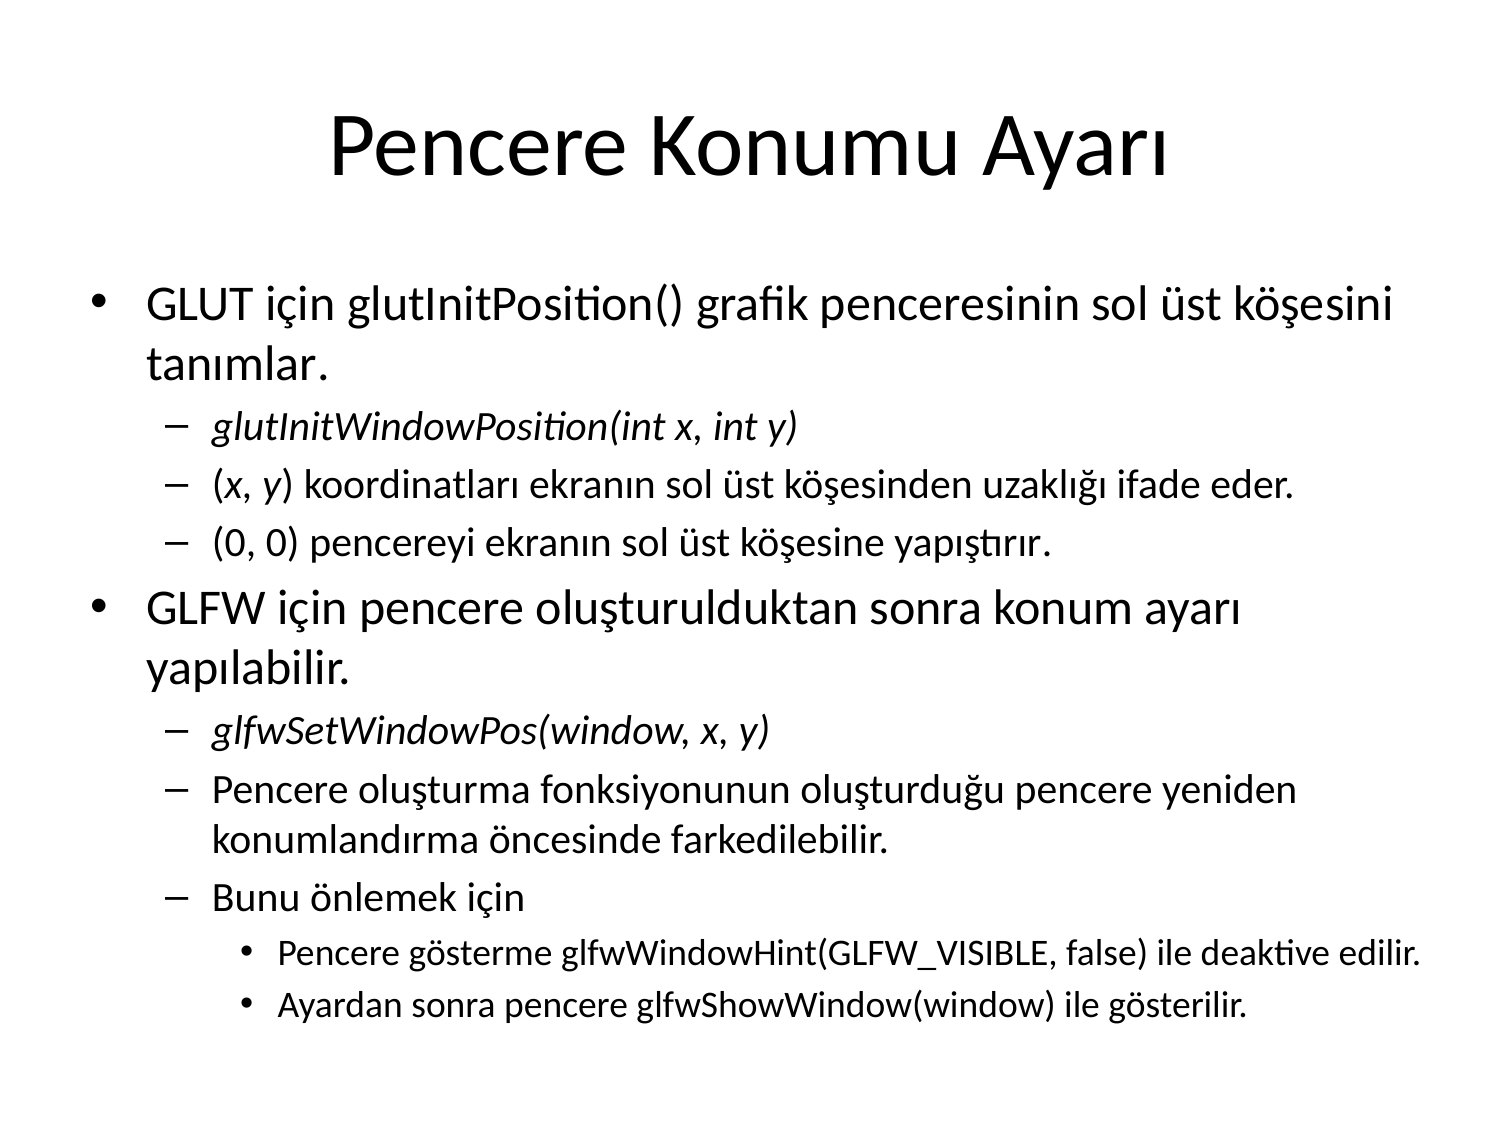

# Pencere Konumu Ayarı
GLUT için glutInitPosition() grafik penceresinin sol üst köşesini tanımlar.
glutInitWindowPosition(int x, int y)
(x, y) koordinatları ekranın sol üst köşesinden uzaklığı ifade eder.
(0, 0) pencereyi ekranın sol üst köşesine yapıştırır.
GLFW için pencere oluşturulduktan sonra konum ayarı yapılabilir.
glfwSetWindowPos(window, x, y)
Pencere oluşturma fonksiyonunun oluşturduğu pencere yeniden konumlandırma öncesinde farkedilebilir.
Bunu önlemek için
Pencere gösterme glfwWindowHint(GLFW_VISIBLE, false) ile deaktive edilir.
Ayardan sonra pencere glfwShowWindow(window) ile gösterilir.